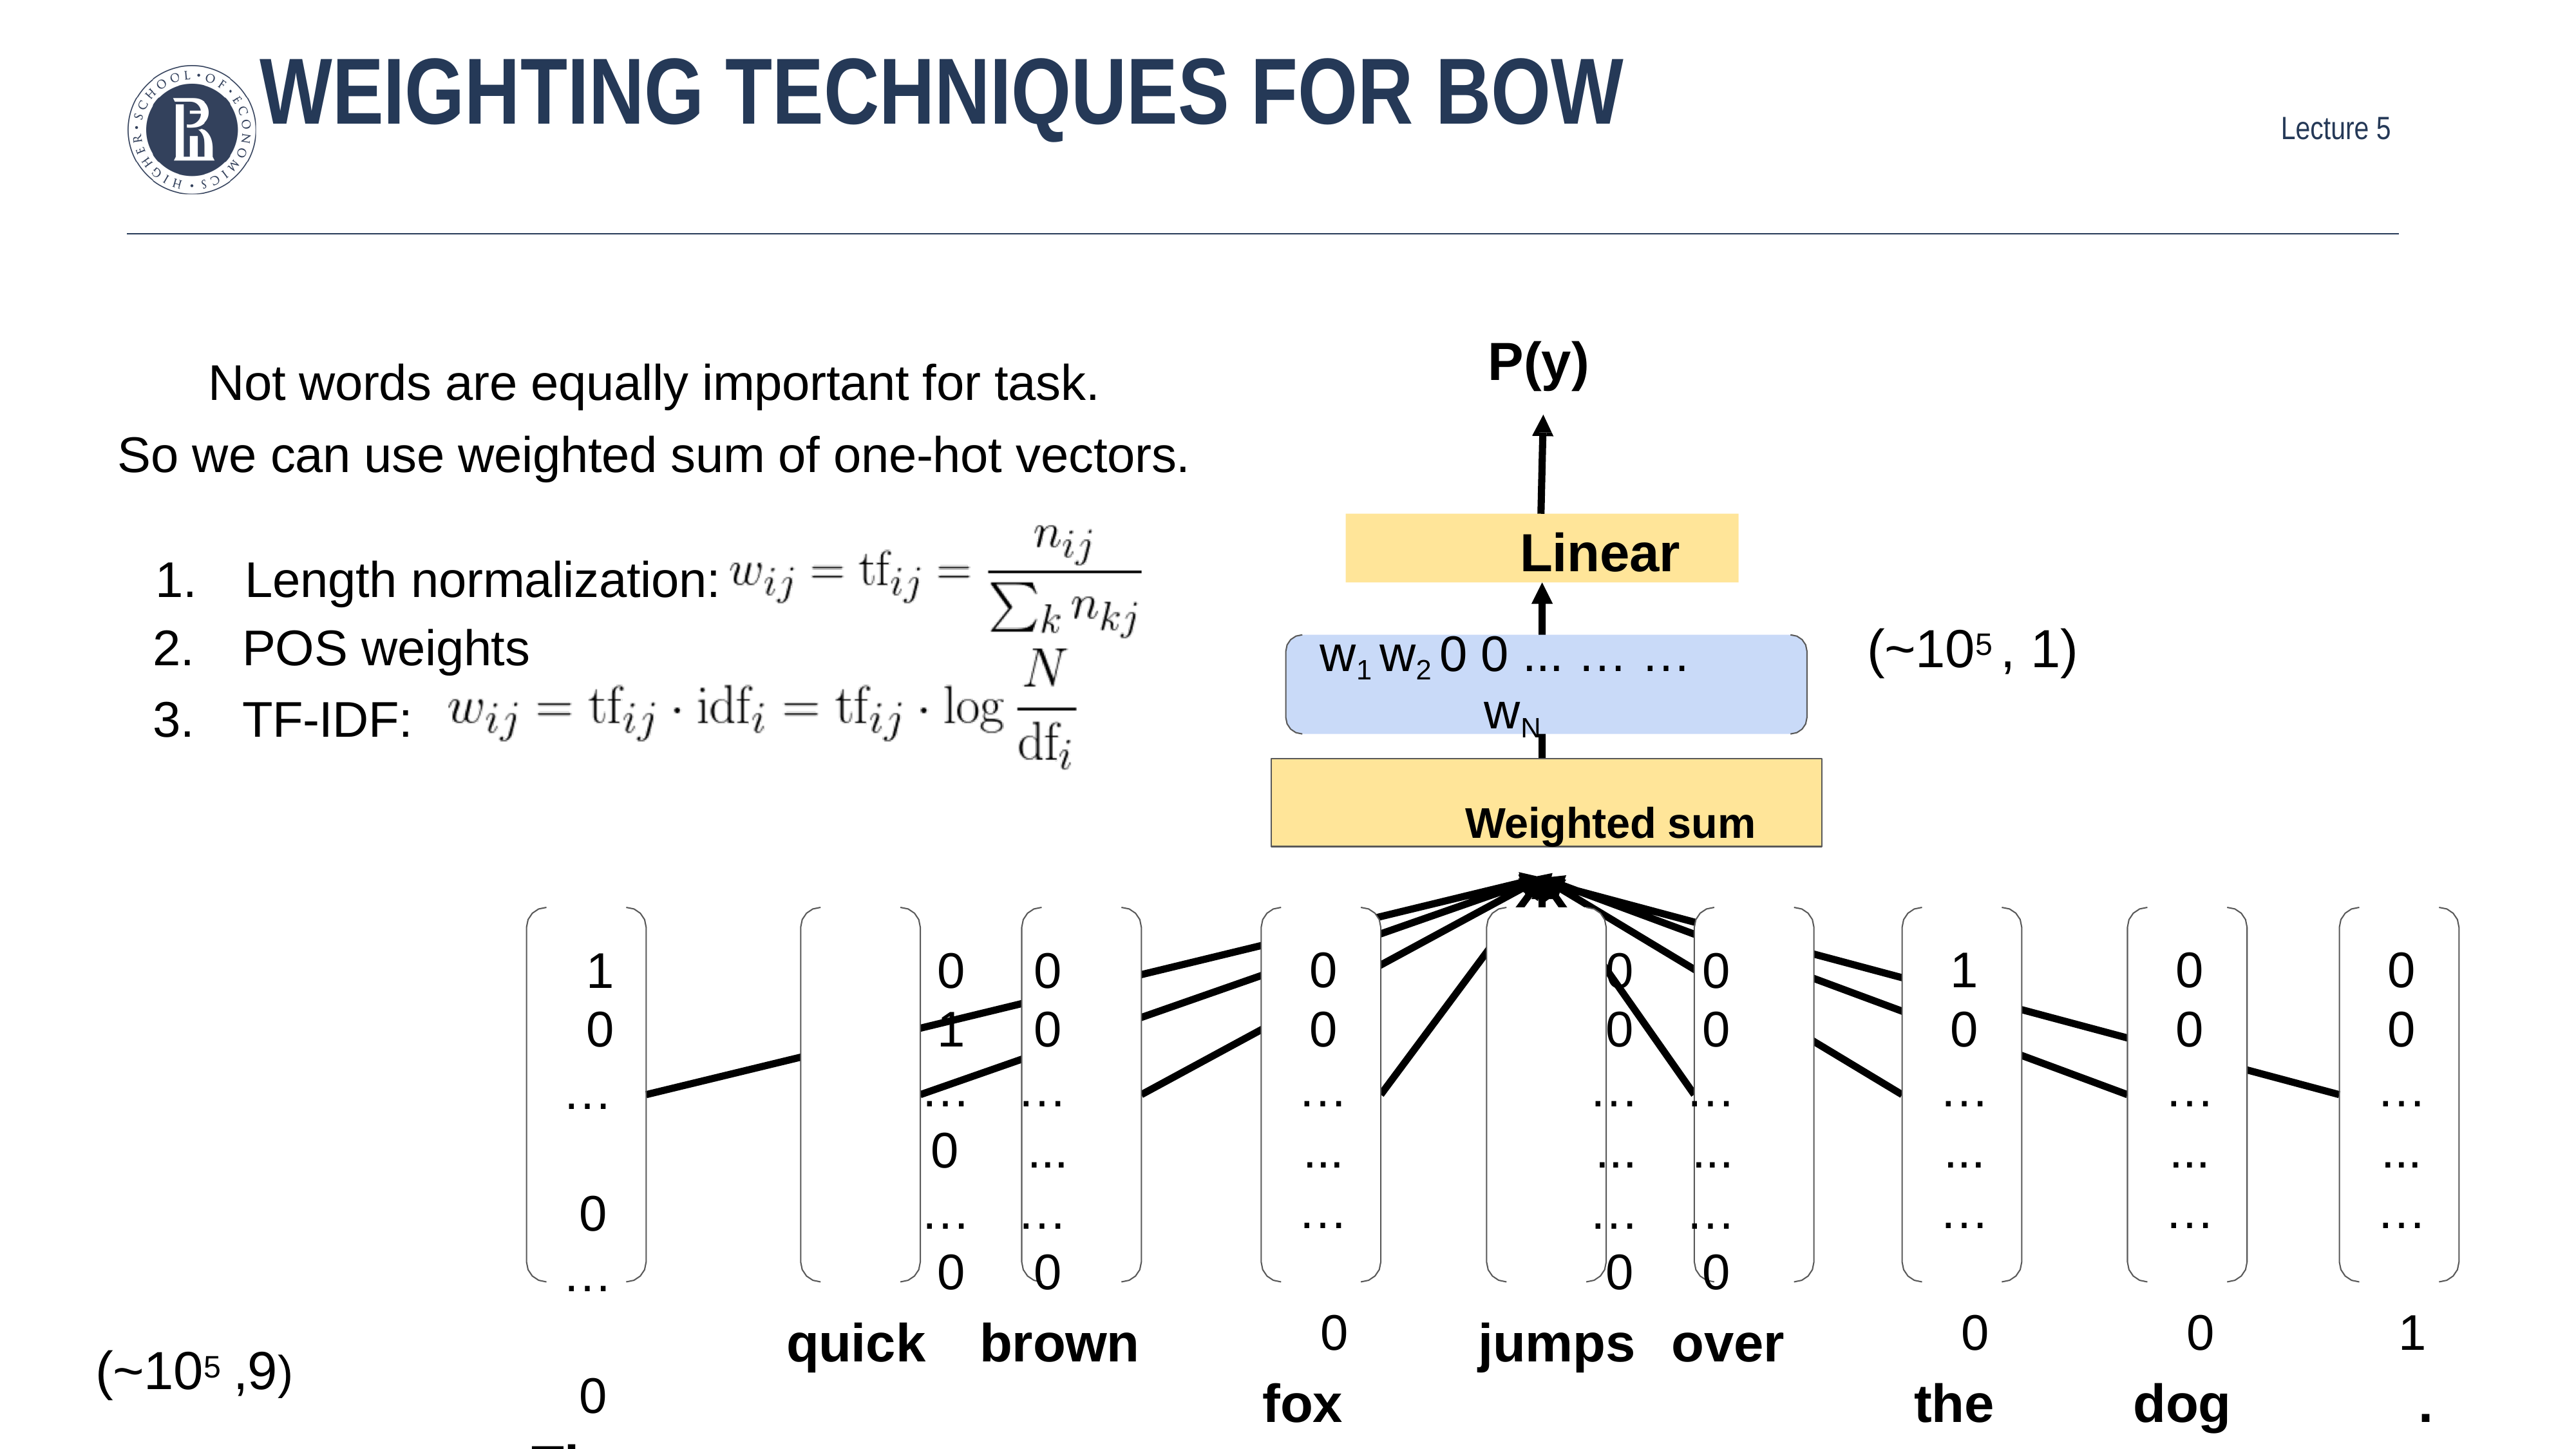

# Weighting techniques for BOW

P(y)
Not words are equally important for task.
So we can use weighted sum of one-hot vectors.

Linear

Length normalization:
POS weights
TF-IDF:

(~105 , 1)
w1 w2 0 0 ... … …  wN

Weighted sum

1
0
…  0
…  0
The
0	0
1	0
…	…
0	...
…	…
0	0
quick	brown
0
0
…
...
…  0
fox
0	0
0	0
…	…
...	...
…	…
0	0
jumps	over
1
0
…
...
…  0
the
0
0
…
...
…  0
dog
0
0
…
...
…  1
.
(~105 ,9)